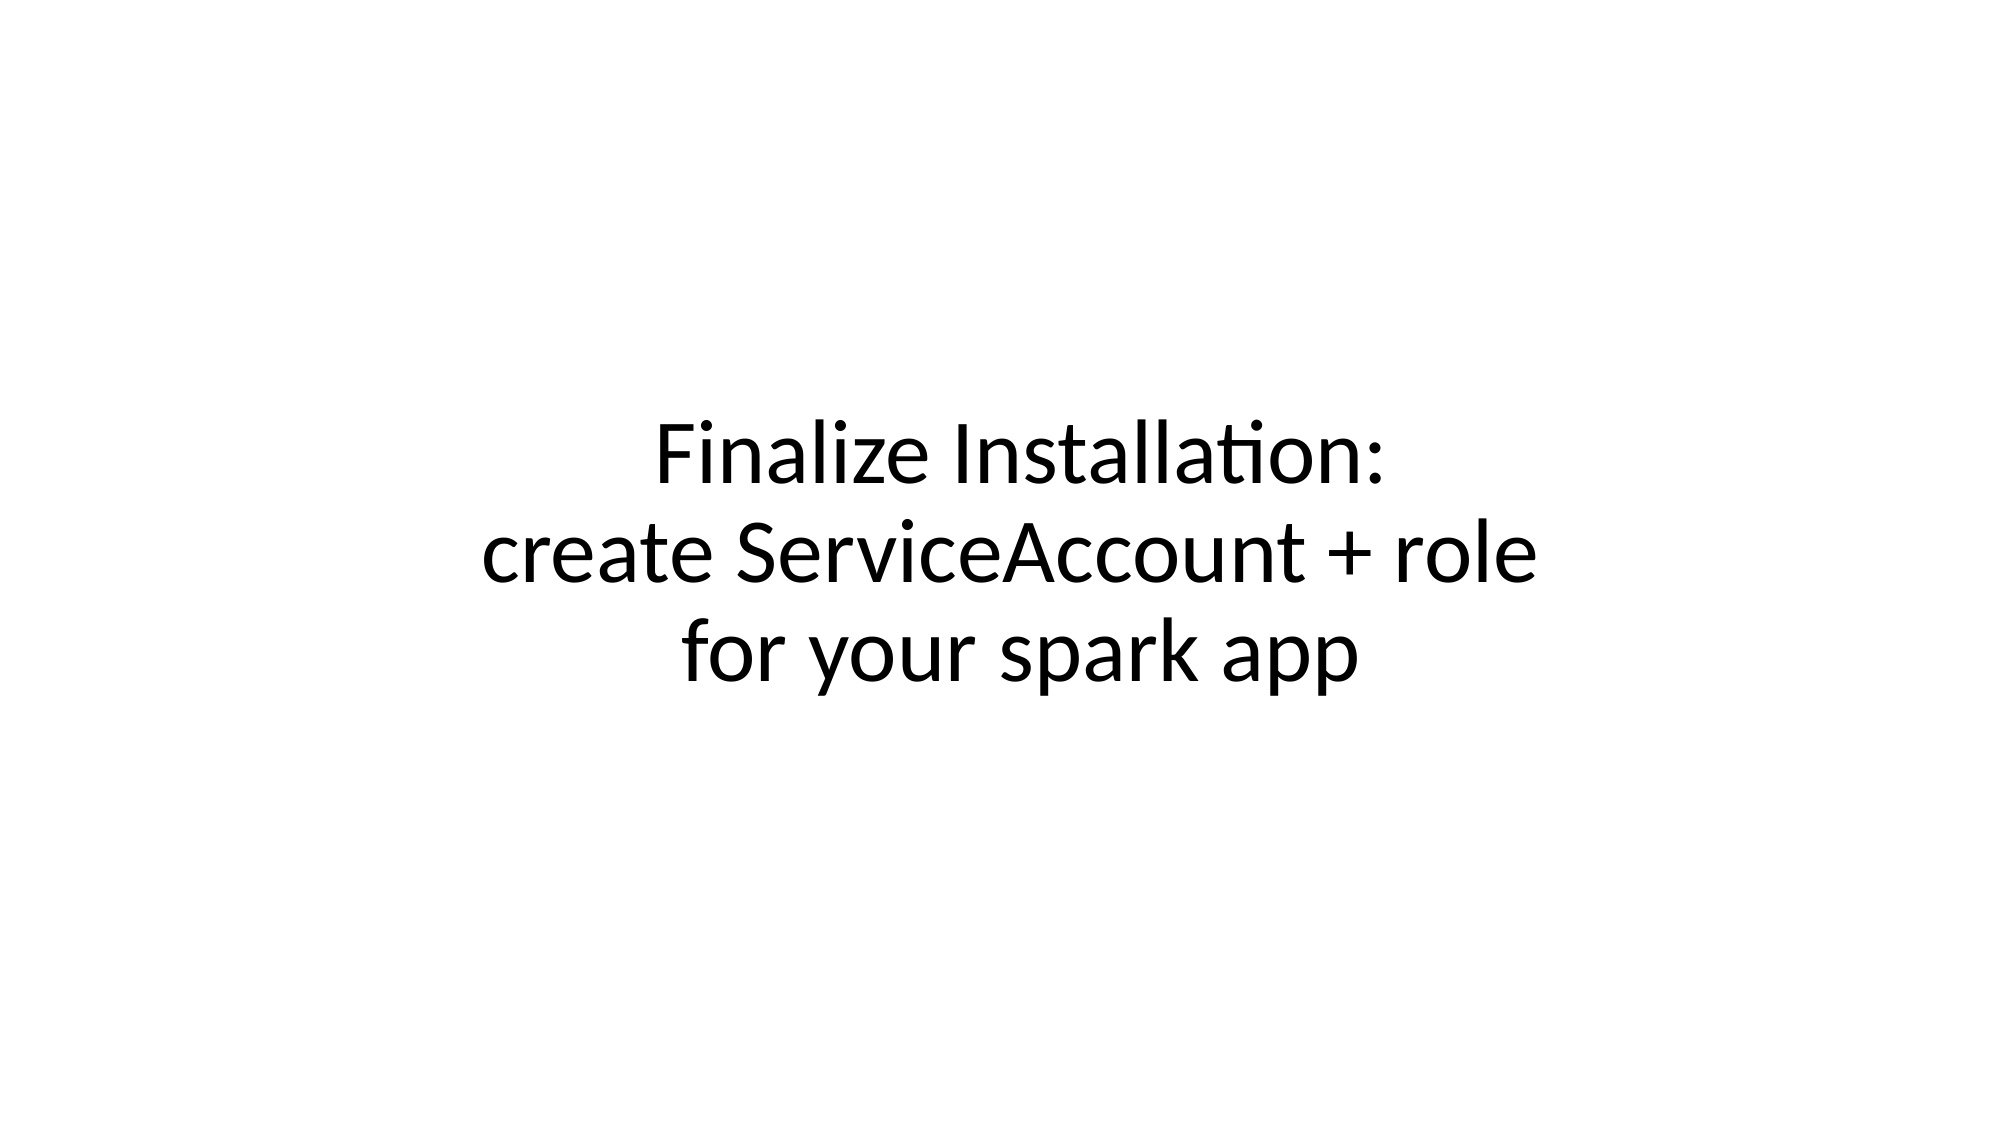

# Finalize Installation: create ServiceAccount + role for your spark app